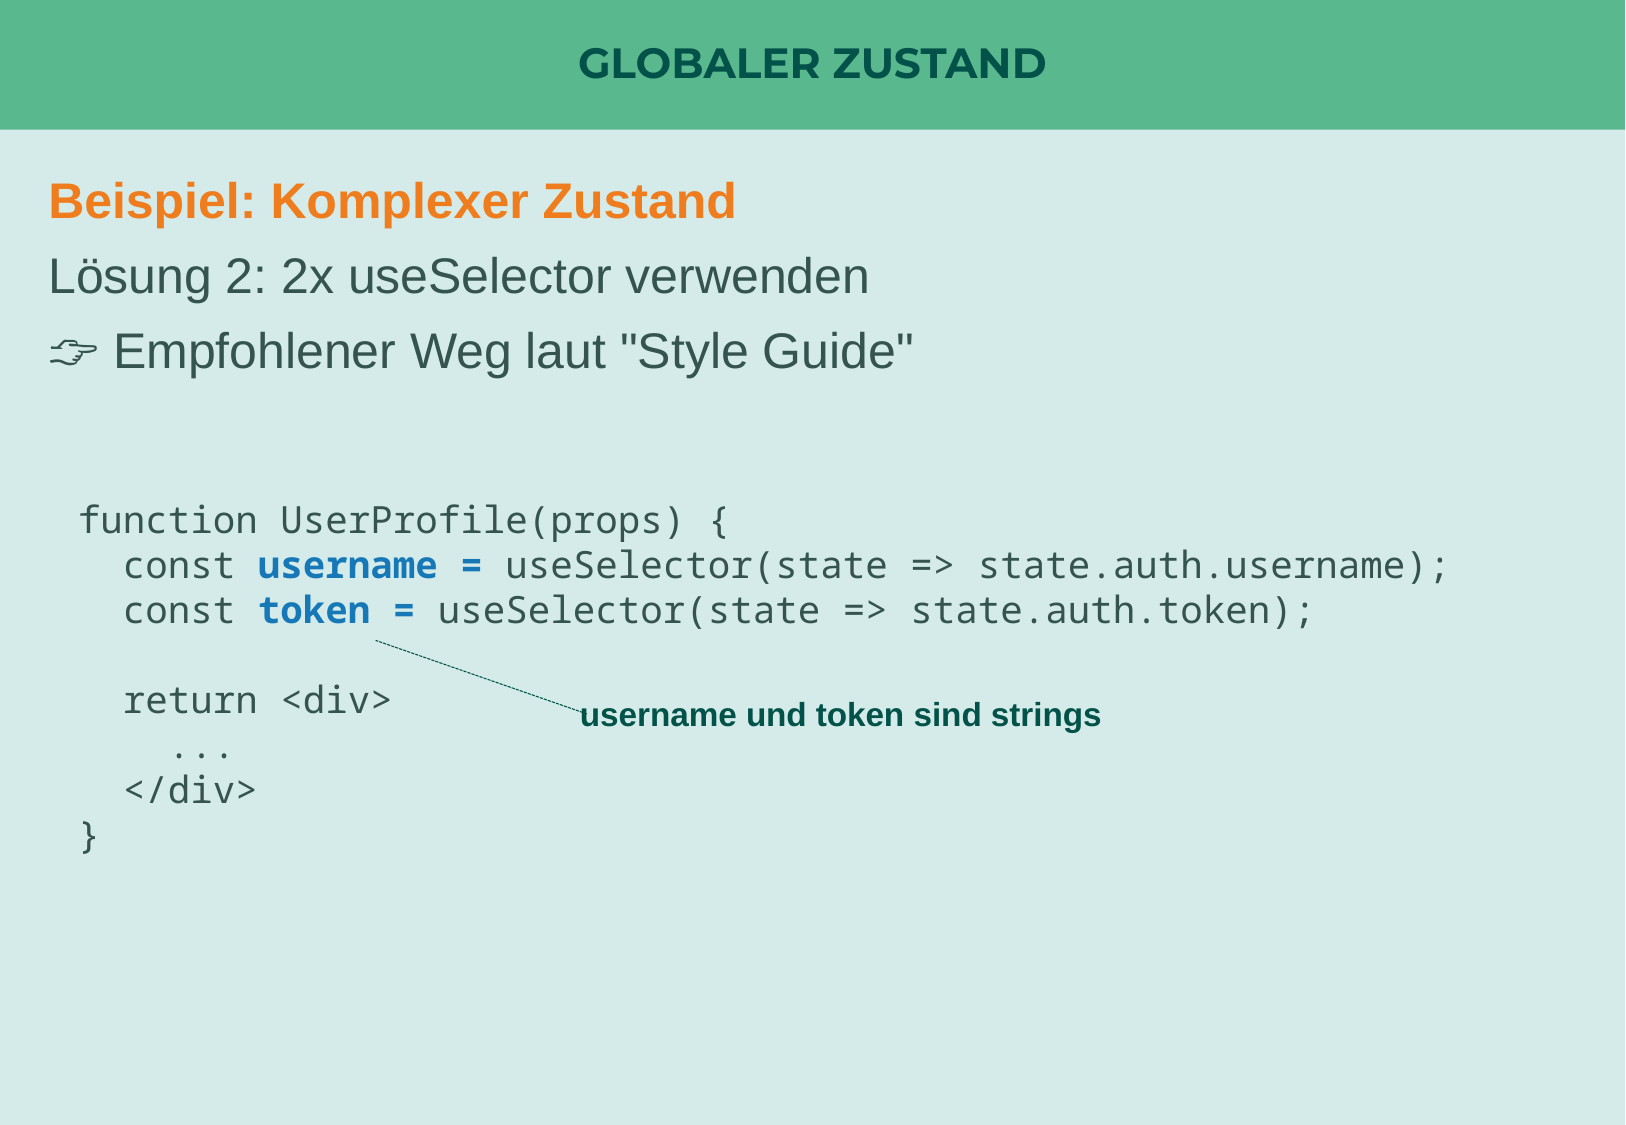

# Globaler Zustand
Beispiel: Komplexer Zustand
Lösung 2: 2x useSelector verwenden
👉 Empfohlener Weg laut "Style Guide"

function UserProfile(props) {
  const username = useSelector(state => state.auth.username);
  const token = useSelector(state => state.auth.token);

  return <div>
    ...
  </div>
}

Beispiel: ChatPage oder Tabs

Beispiel: UserStatsPage für fetch ?
username und token sind strings